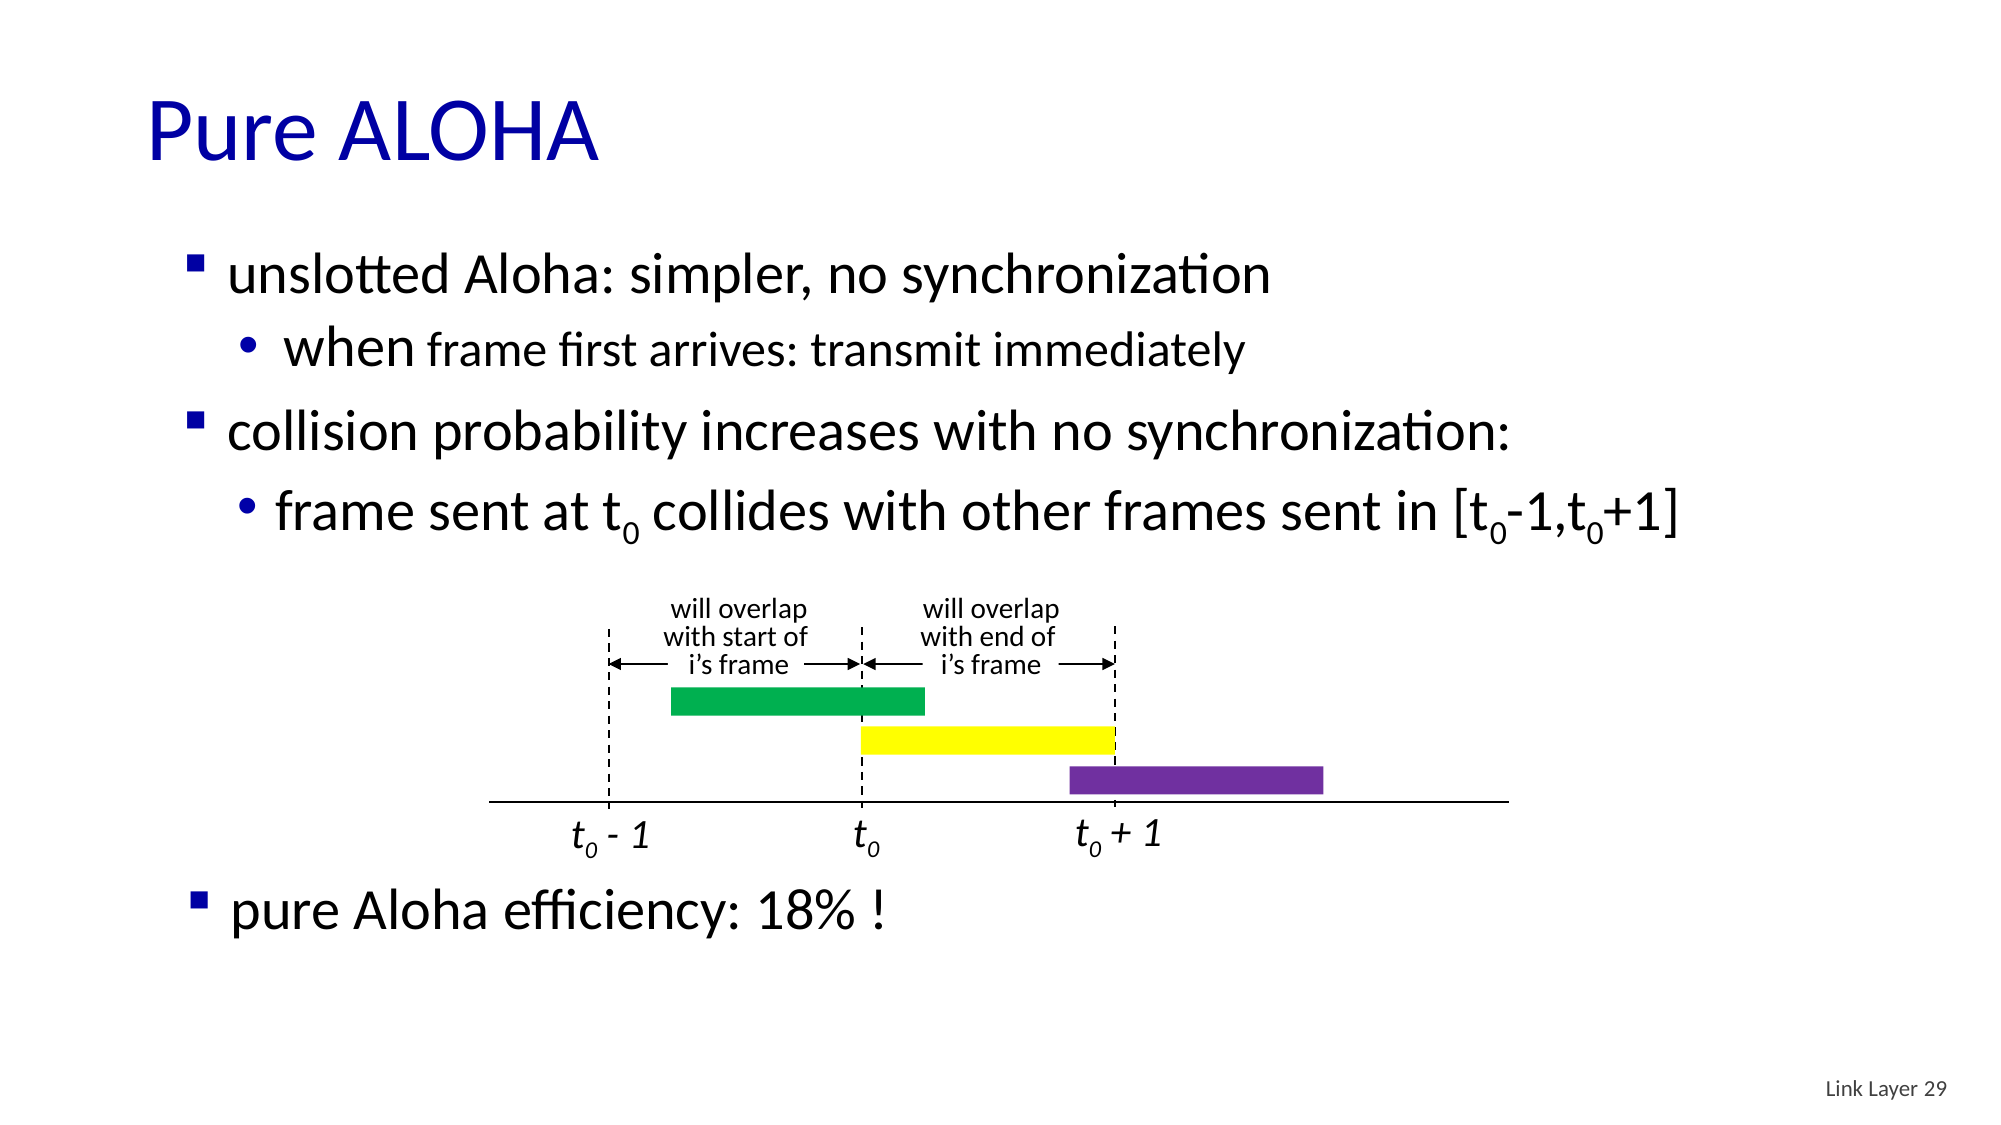

# Pure ALOHA
unslotted Aloha: simpler, no synchronization
when frame first arrives: transmit immediately
collision probability increases with no synchronization:
frame sent at t0 collides with other frames sent in [t0-1,t0+1]
will overlap
with start of
i’s frame
will overlap
with end of
i’s frame

t0 + 1
t0
t0 - 1
pure Aloha efficiency: 18% !
Link Layer 29